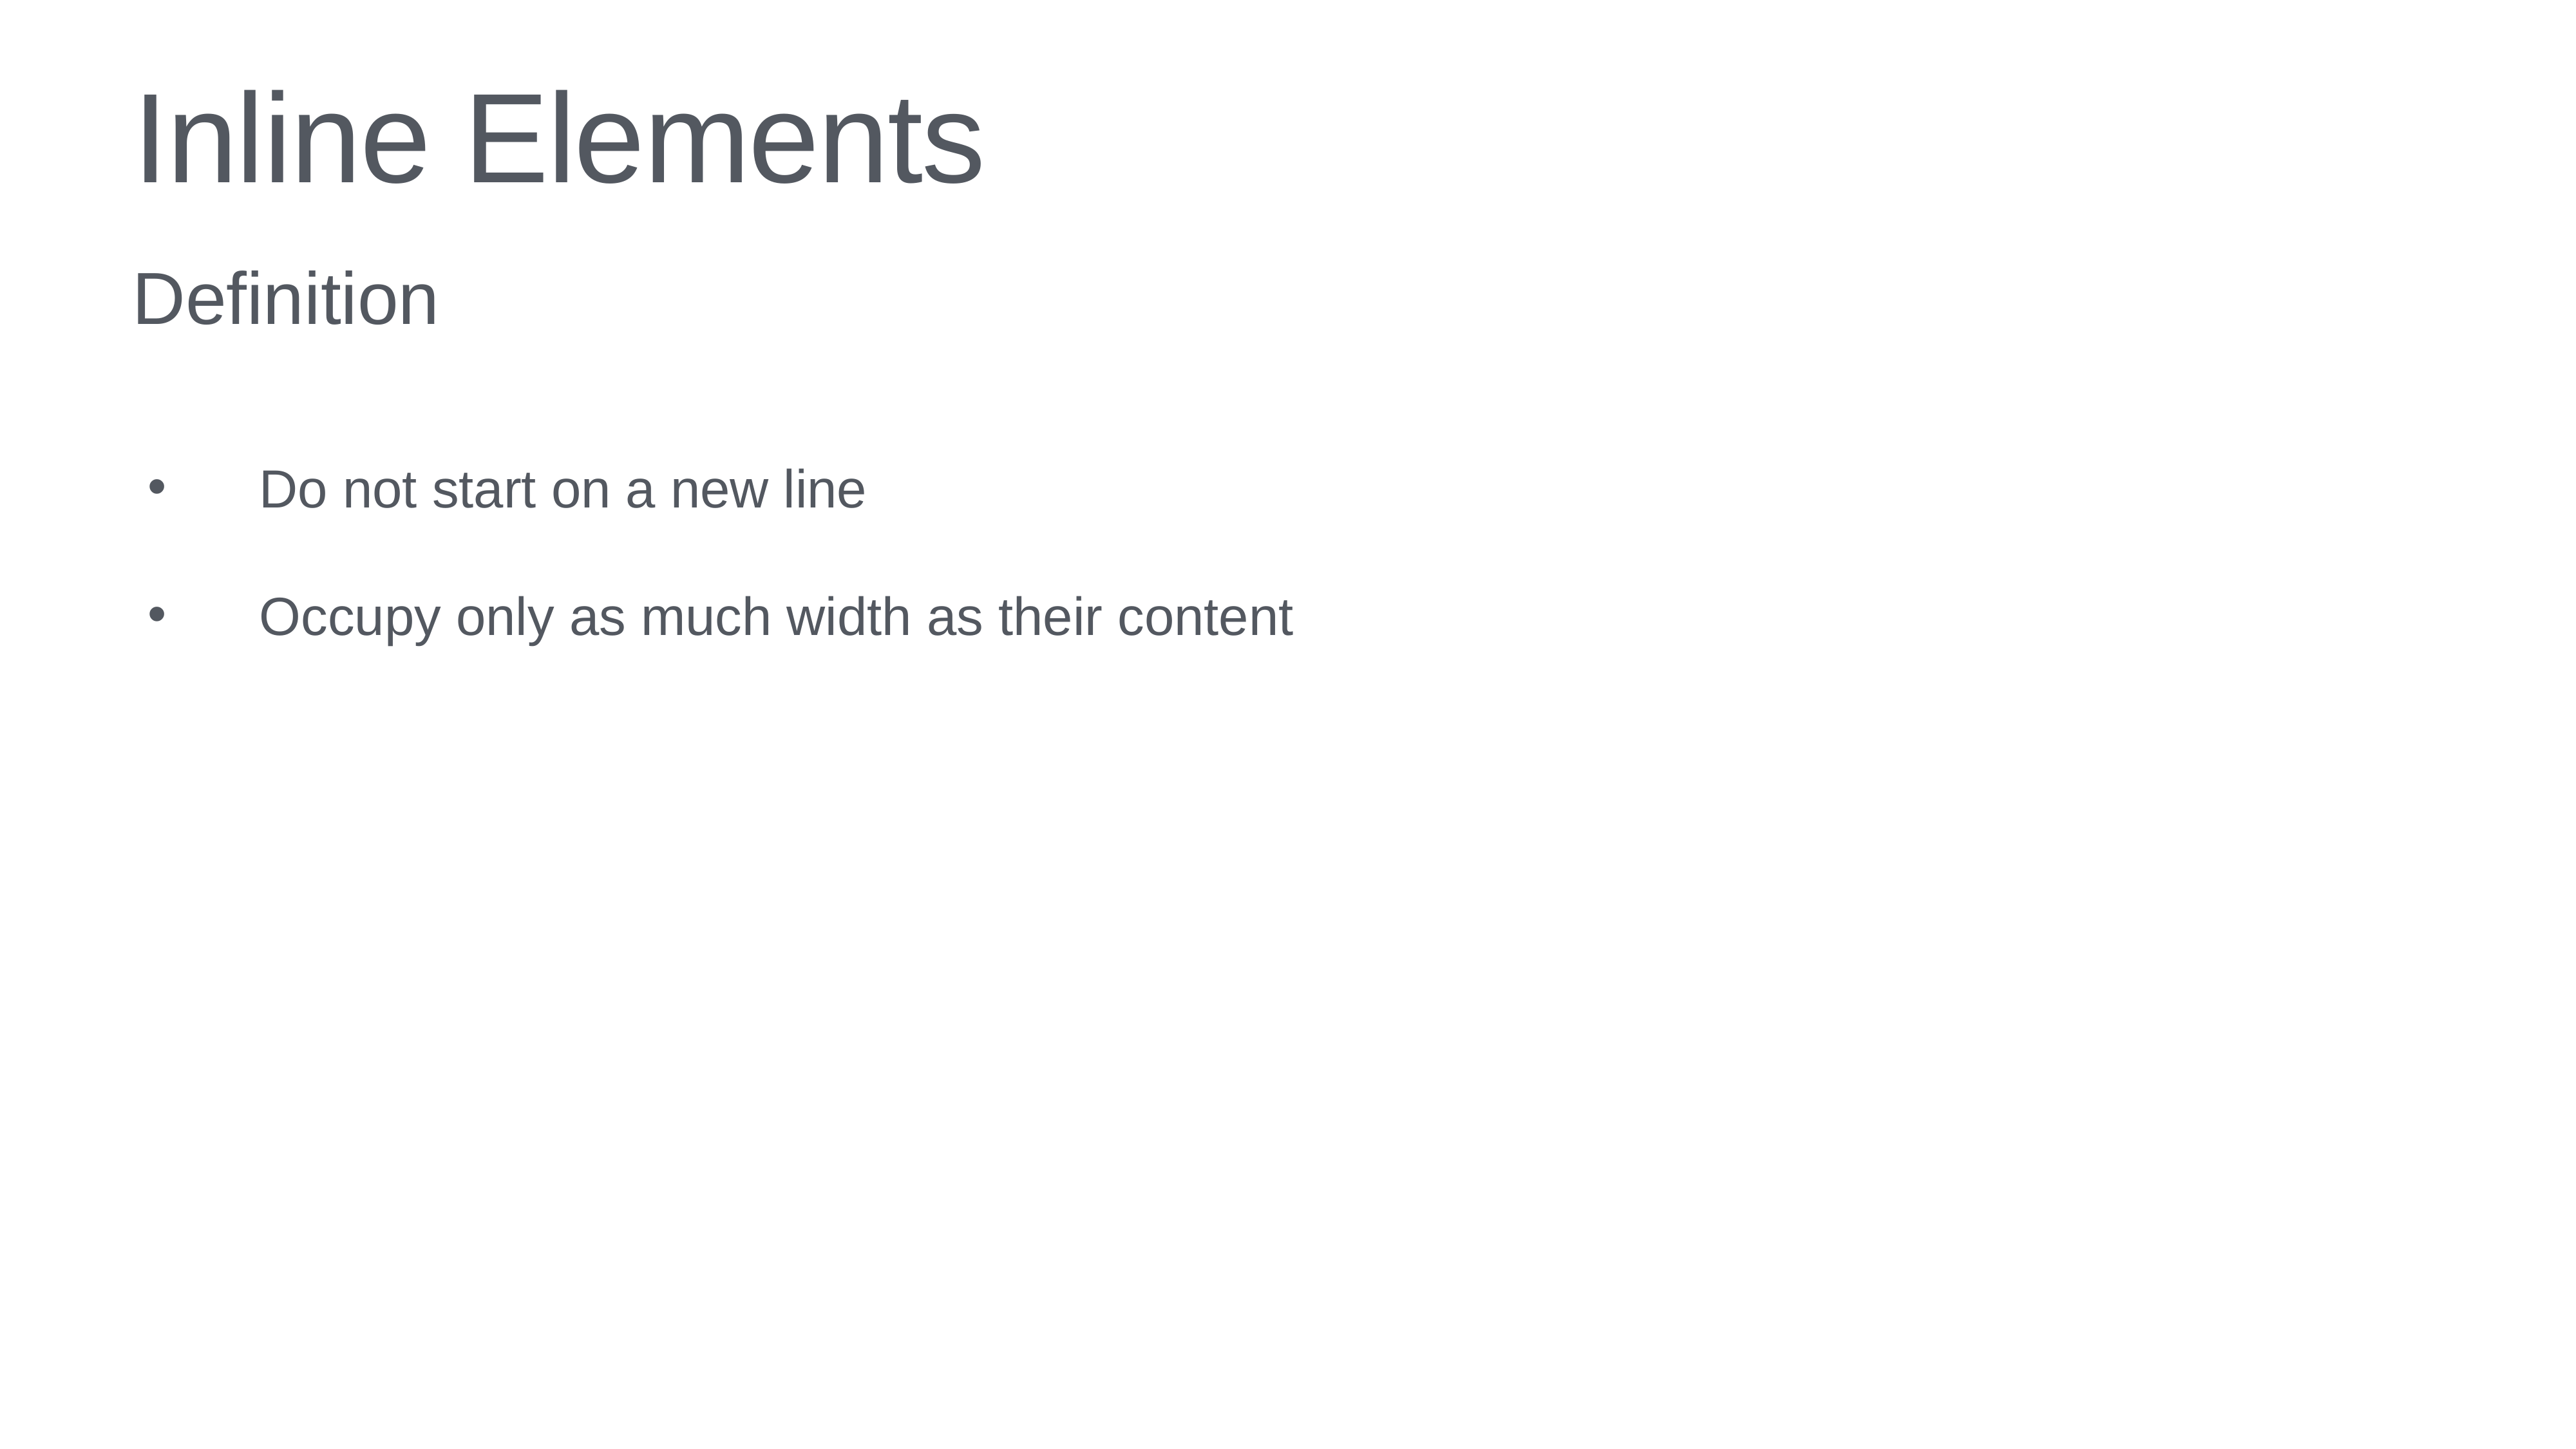

# Inline Elements
Definition
Do not start on a new line
Occupy only as much width as their content